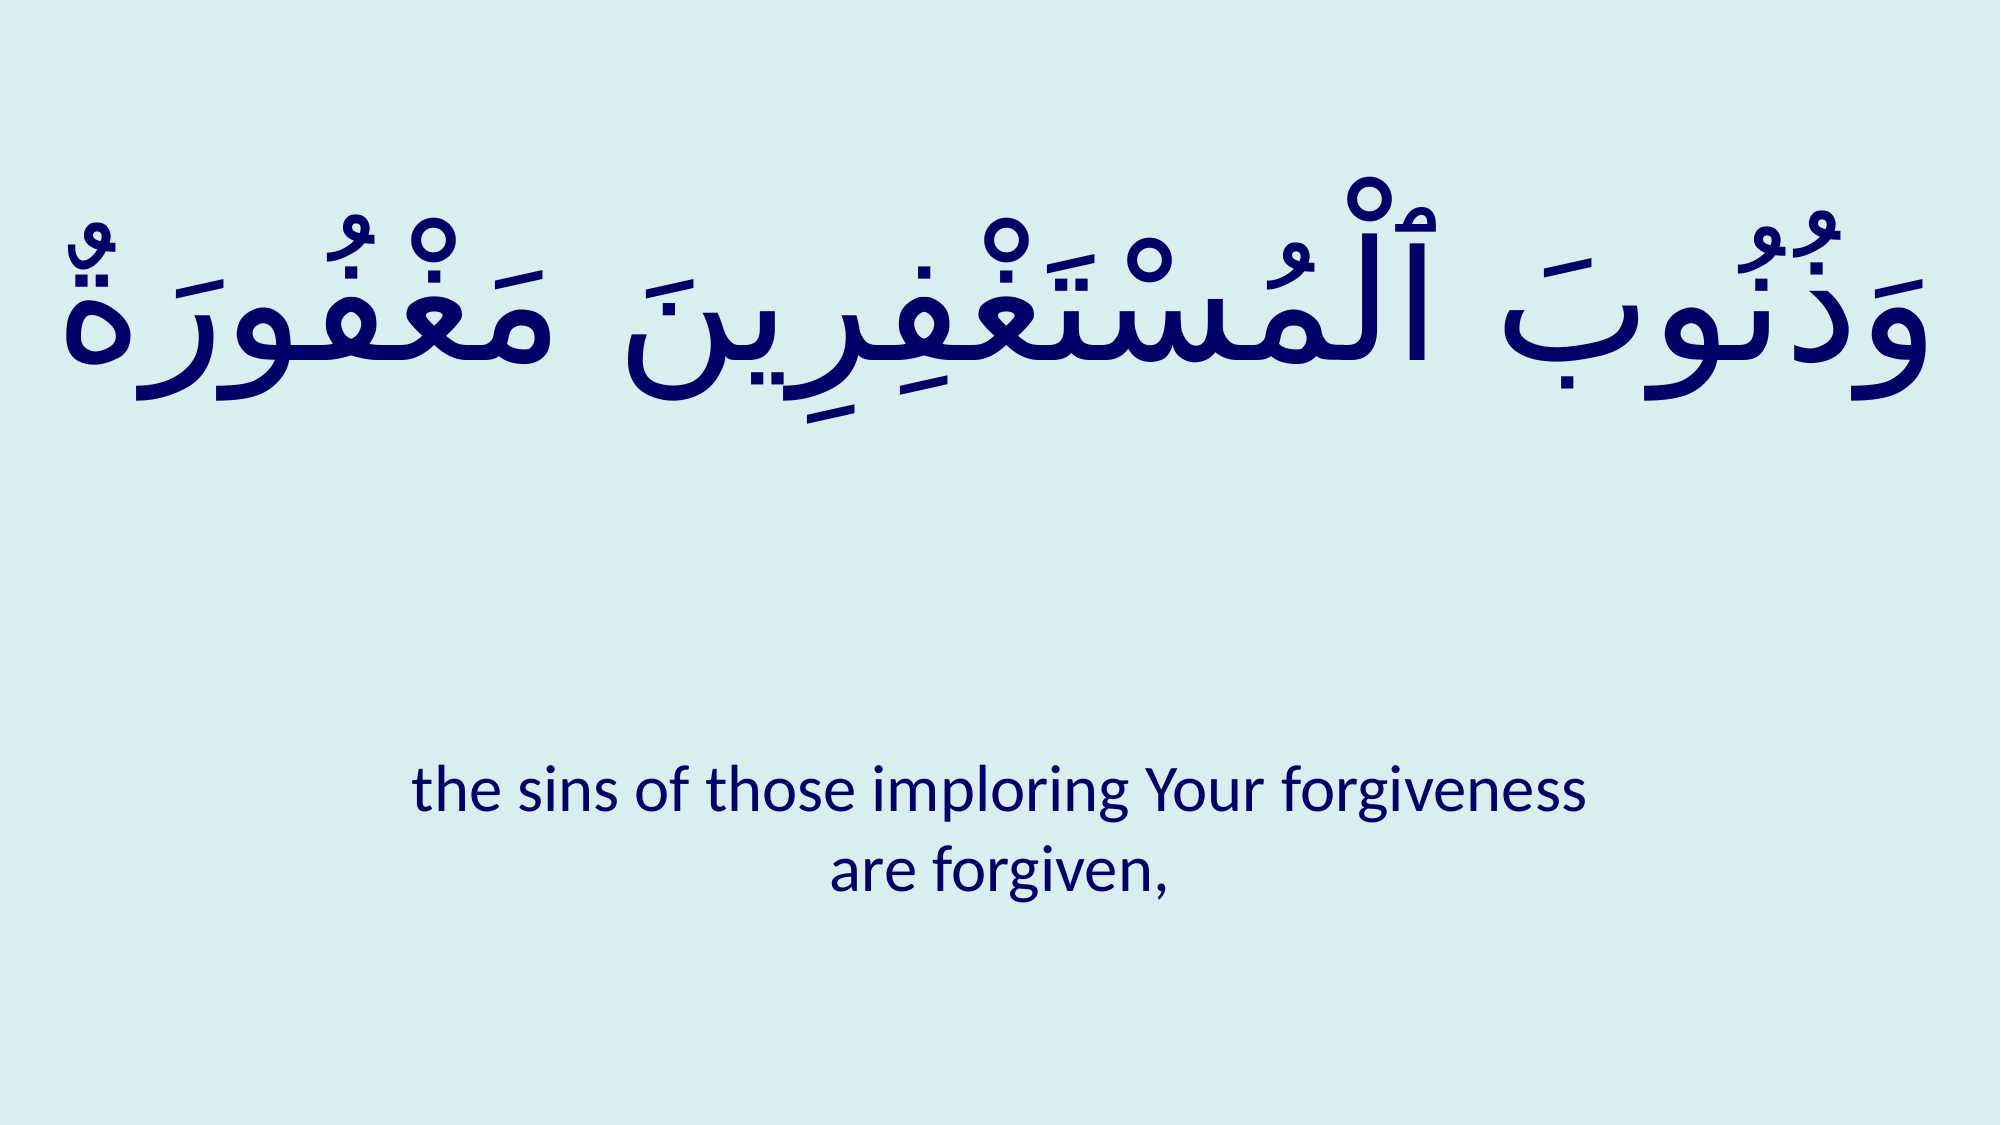

# وَذُنُوبَ ٱلْمُسْتَغْفِرِينَ مَغْفُورَةٌ
the sins of those imploring Your forgiveness are forgiven,